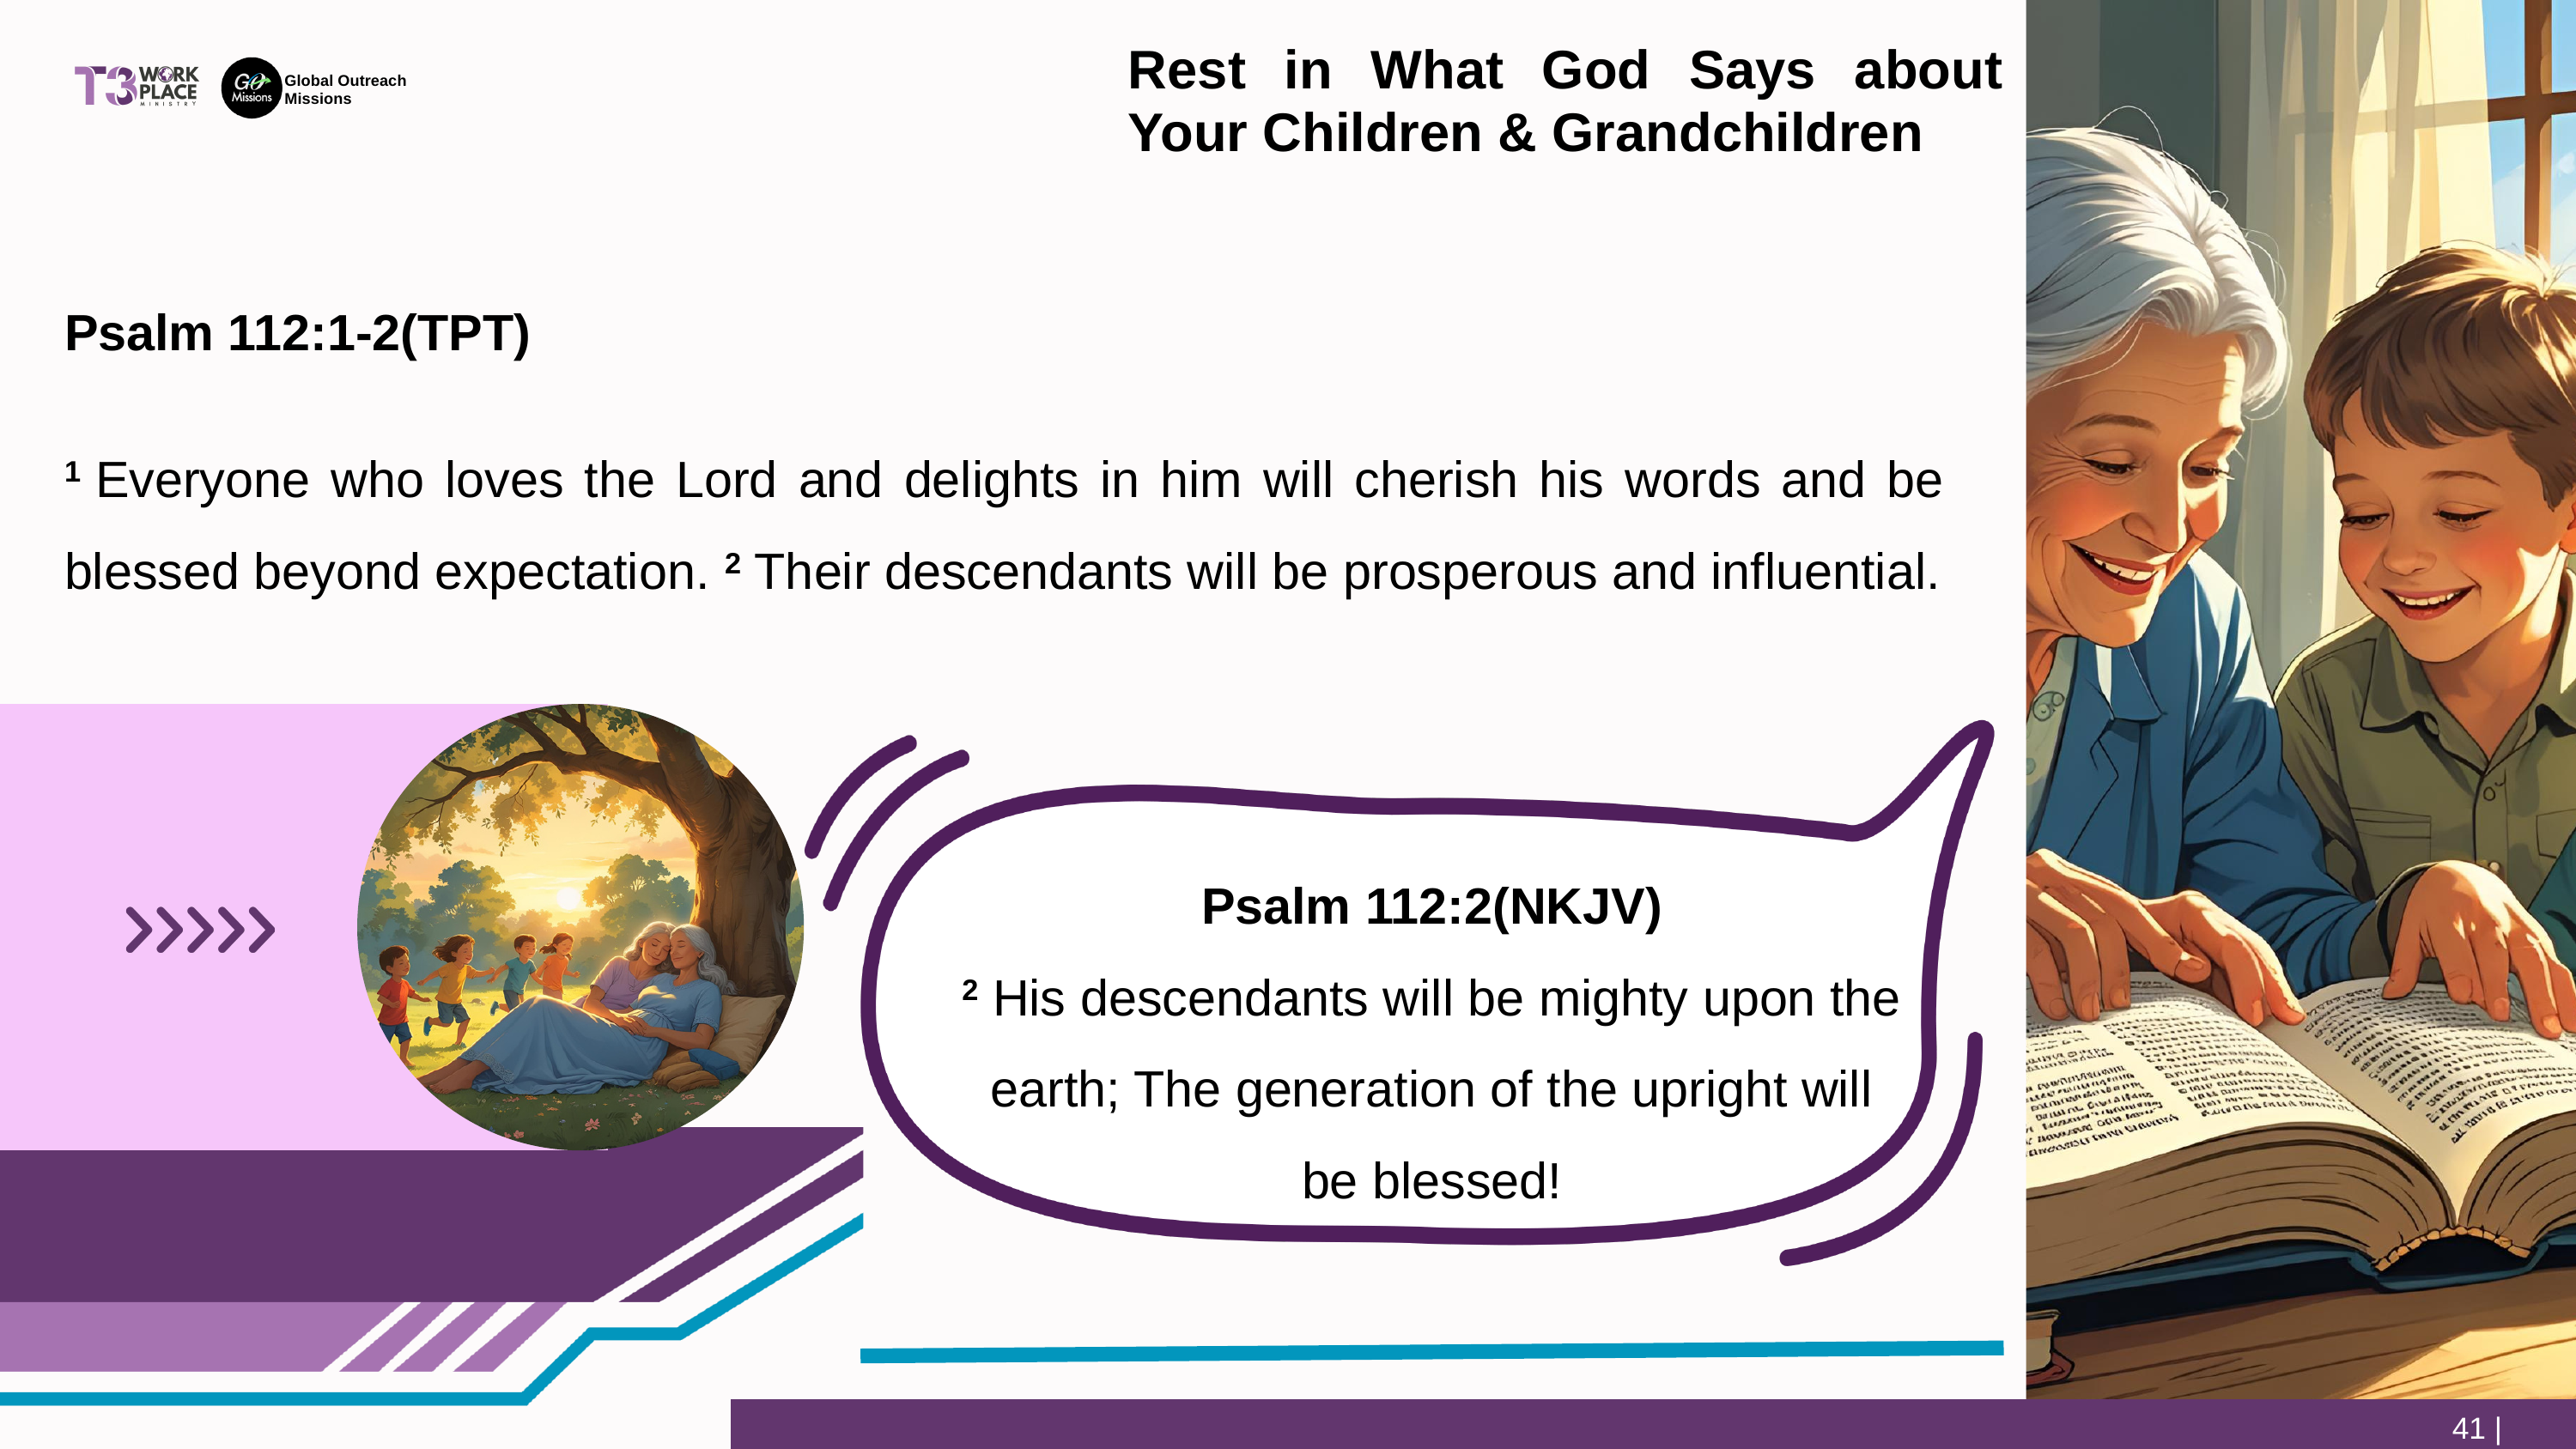

Rest in What God Says about Your Children & Grandchildren

Global Outreach
Missions
Psalm 112:1-2(TPT)

1 Everyone who loves the Lord and delights in him will cherish his words and be blessed beyond expectation. 2 Their descendants will be prosperous and influential.

Psalm 112:2(NKJV)
2 His descendants will be mighty upon the earth; The generation of the upright will be blessed!

41 | Page